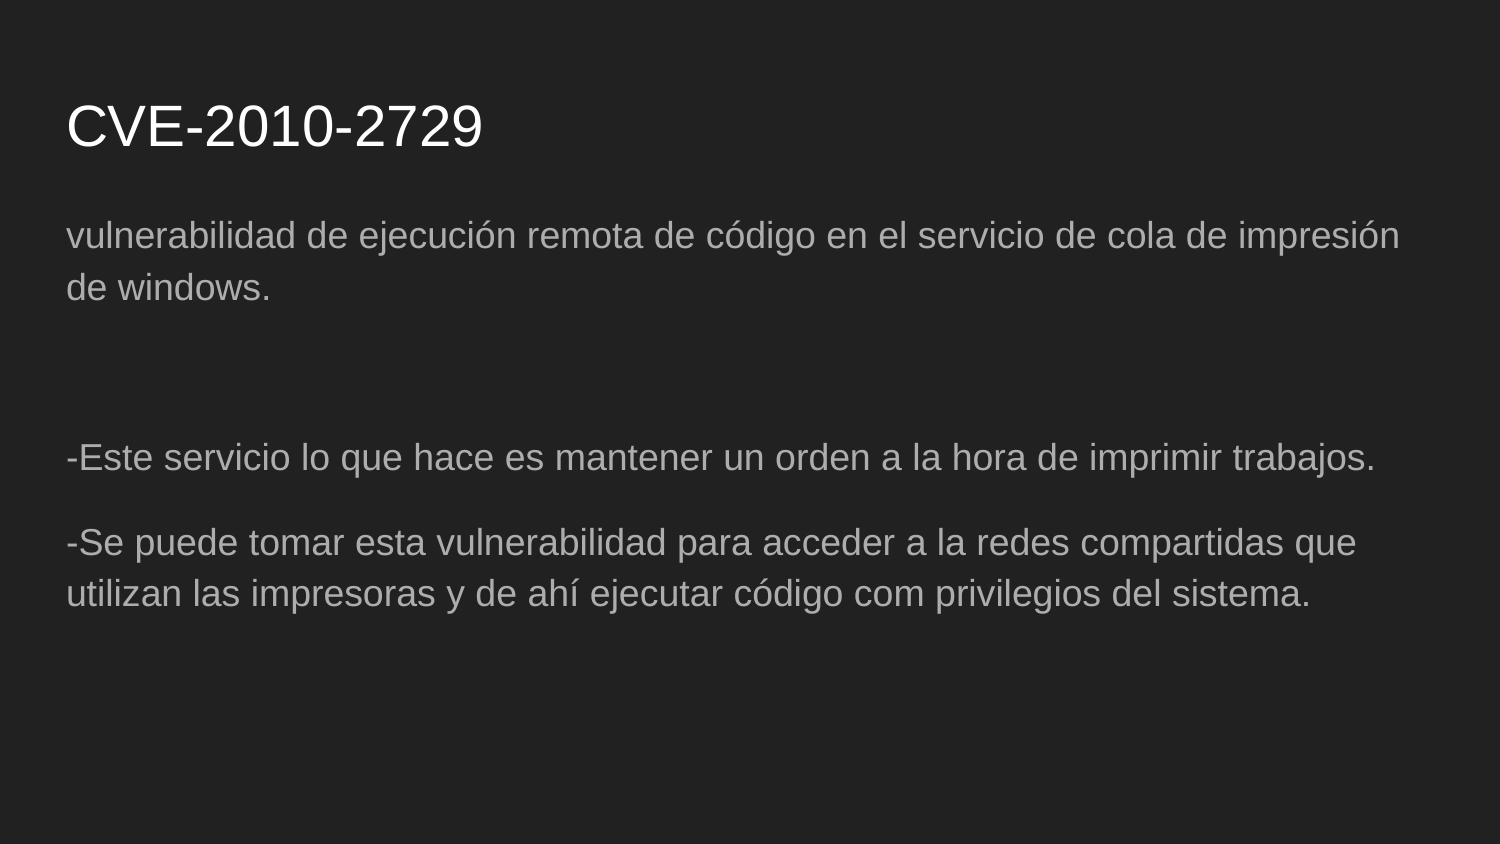

# CVE-2010-2729
vulnerabilidad de ejecución remota de código en el servicio de cola de impresión de windows.

-Este servicio lo que hace es mantener un orden a la hora de imprimir trabajos.
-Se puede tomar esta vulnerabilidad para acceder a la redes compartidas que utilizan las impresoras y de ahí ejecutar código com privilegios del sistema.